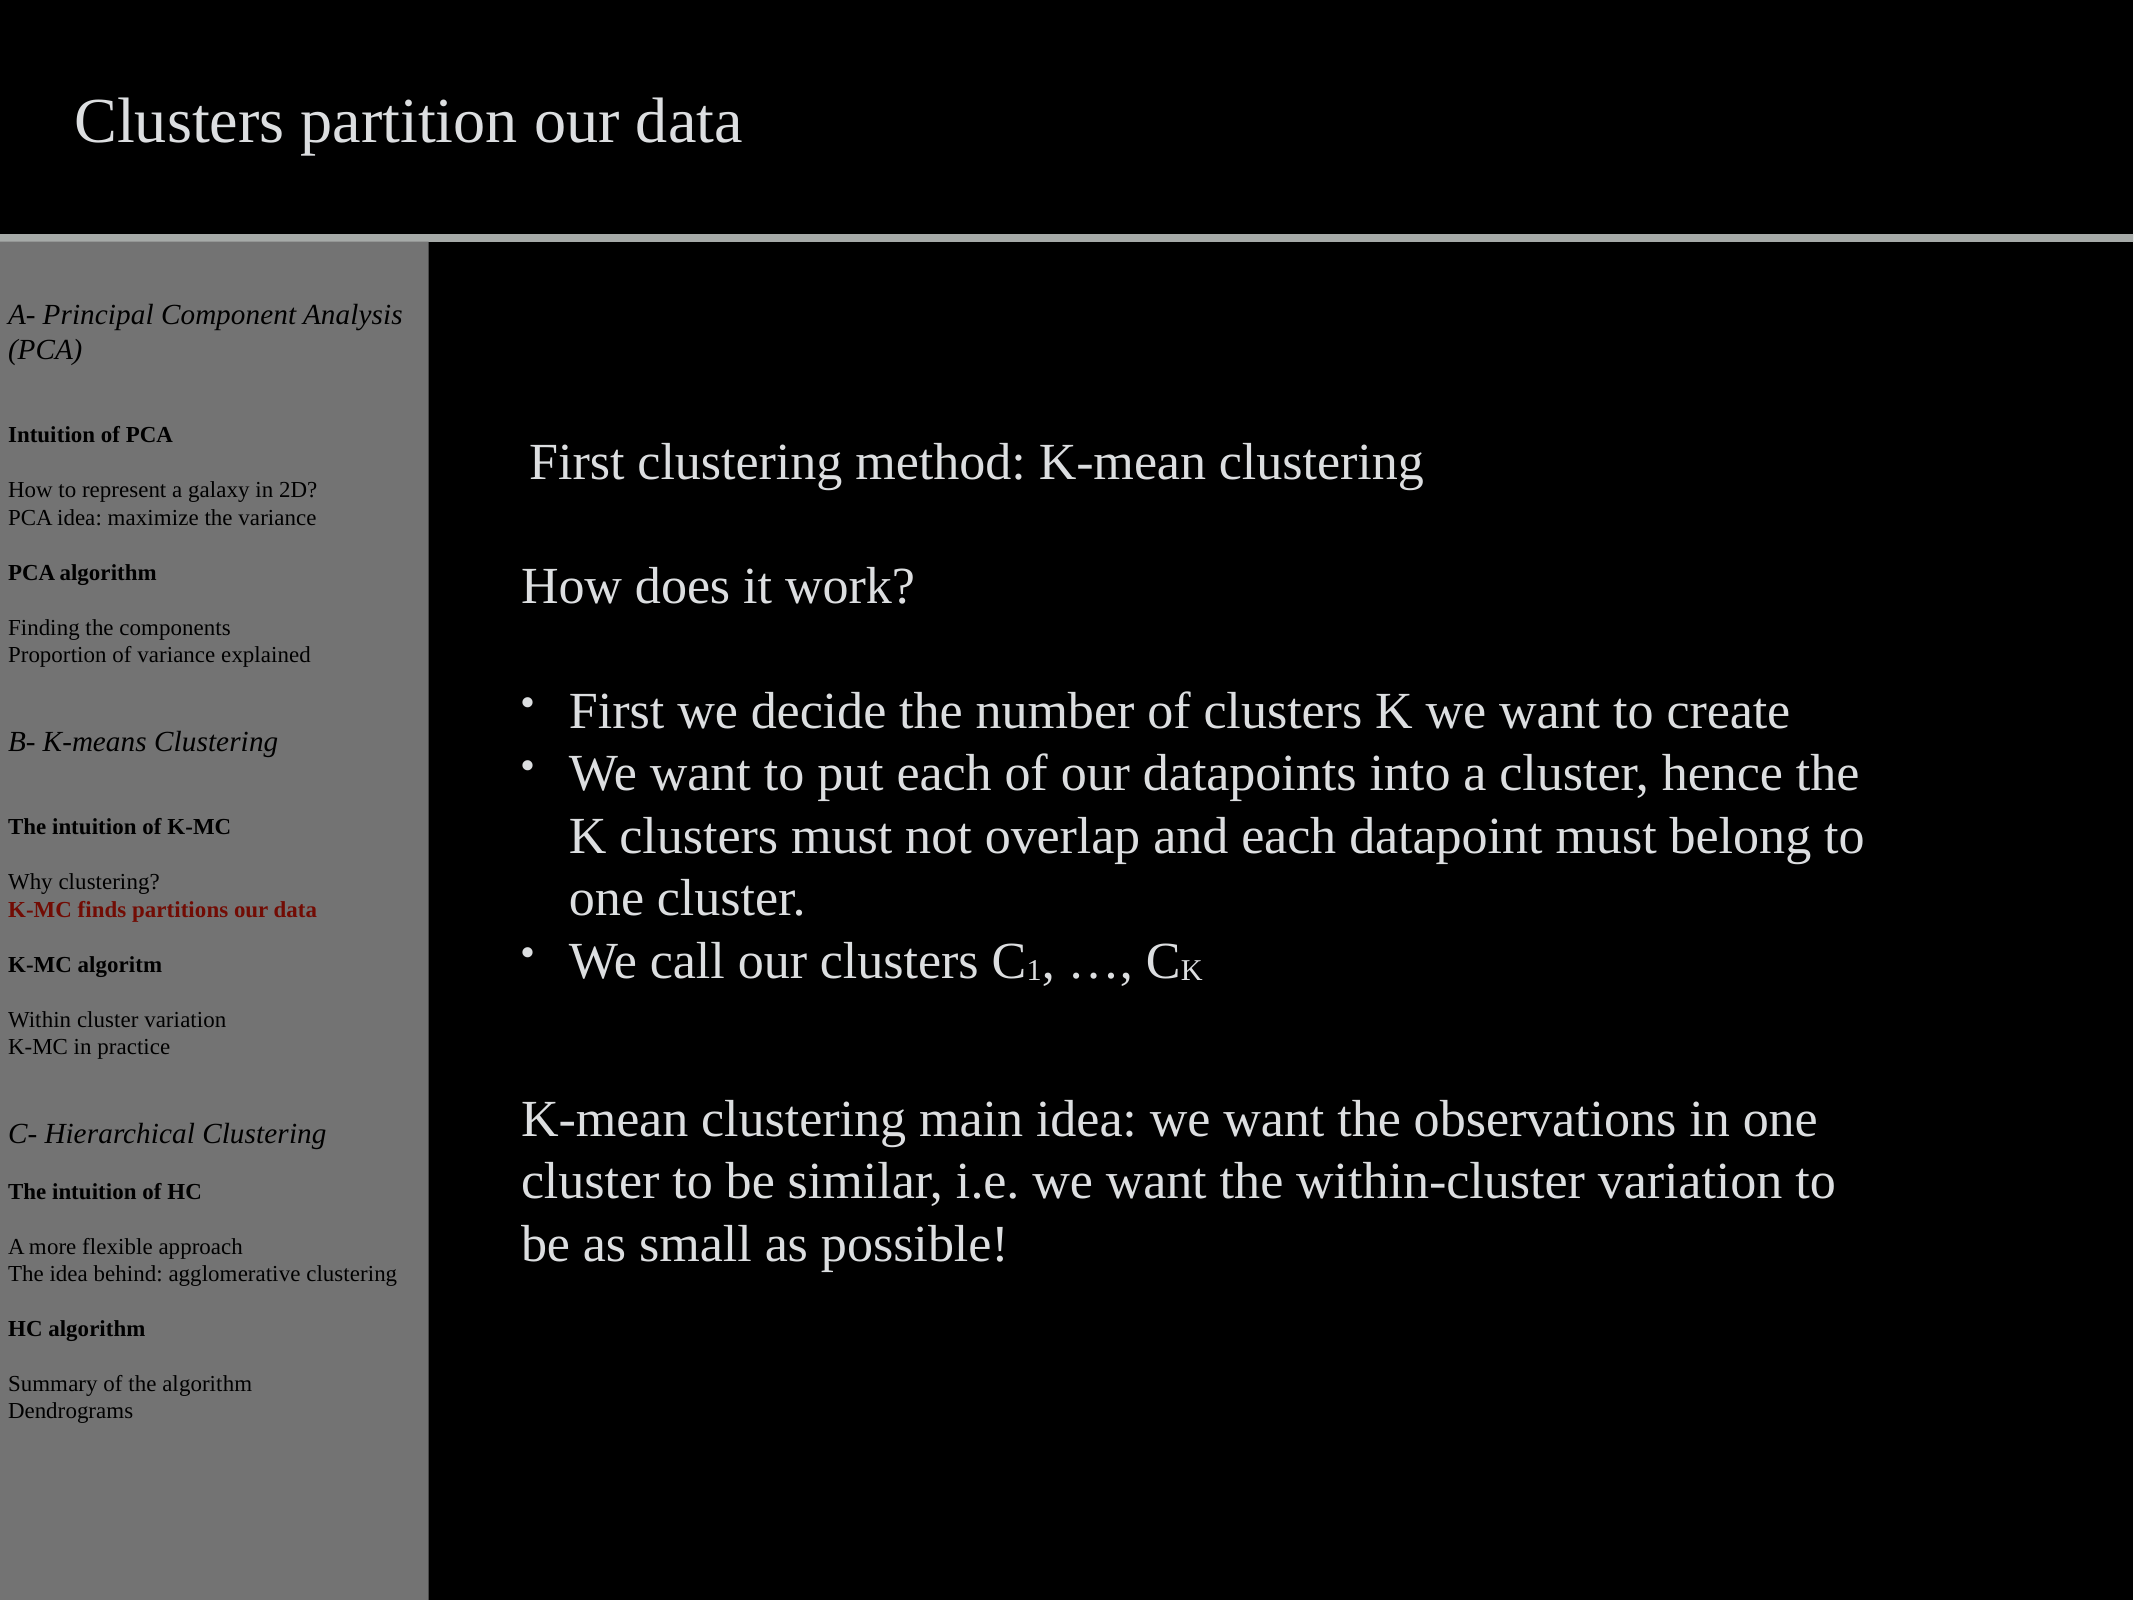

Clusters partition our data
# A- Principal Component Analysis (PCA)

Intuition of PCA

How to represent a galaxy in 2D?
PCA idea: maximize the variance

PCA algorithm

Finding the components
Proportion of variance explained

B- K-means Clustering

The intuition of K-MC

Why clustering?
K-MC finds partitions our data

K-MC algoritm

Within cluster variation
K-MC in practice

C- Hierarchical Clustering

The intuition of HC

A more flexible approach
The idea behind: agglomerative clustering

HC algorithm

Summary of the algorithm
Dendrograms

First clustering method: K-mean clustering
How does it work?

First we decide the number of clusters K we want to create
We want to put each of our datapoints into a cluster, hence the K clusters must not overlap and each datapoint must belong to one cluster.
We call our clusters C1, …, CK
K-mean clustering main idea: we want the observations in one cluster to be similar, i.e. we want the within-cluster variation to be as small as possible!